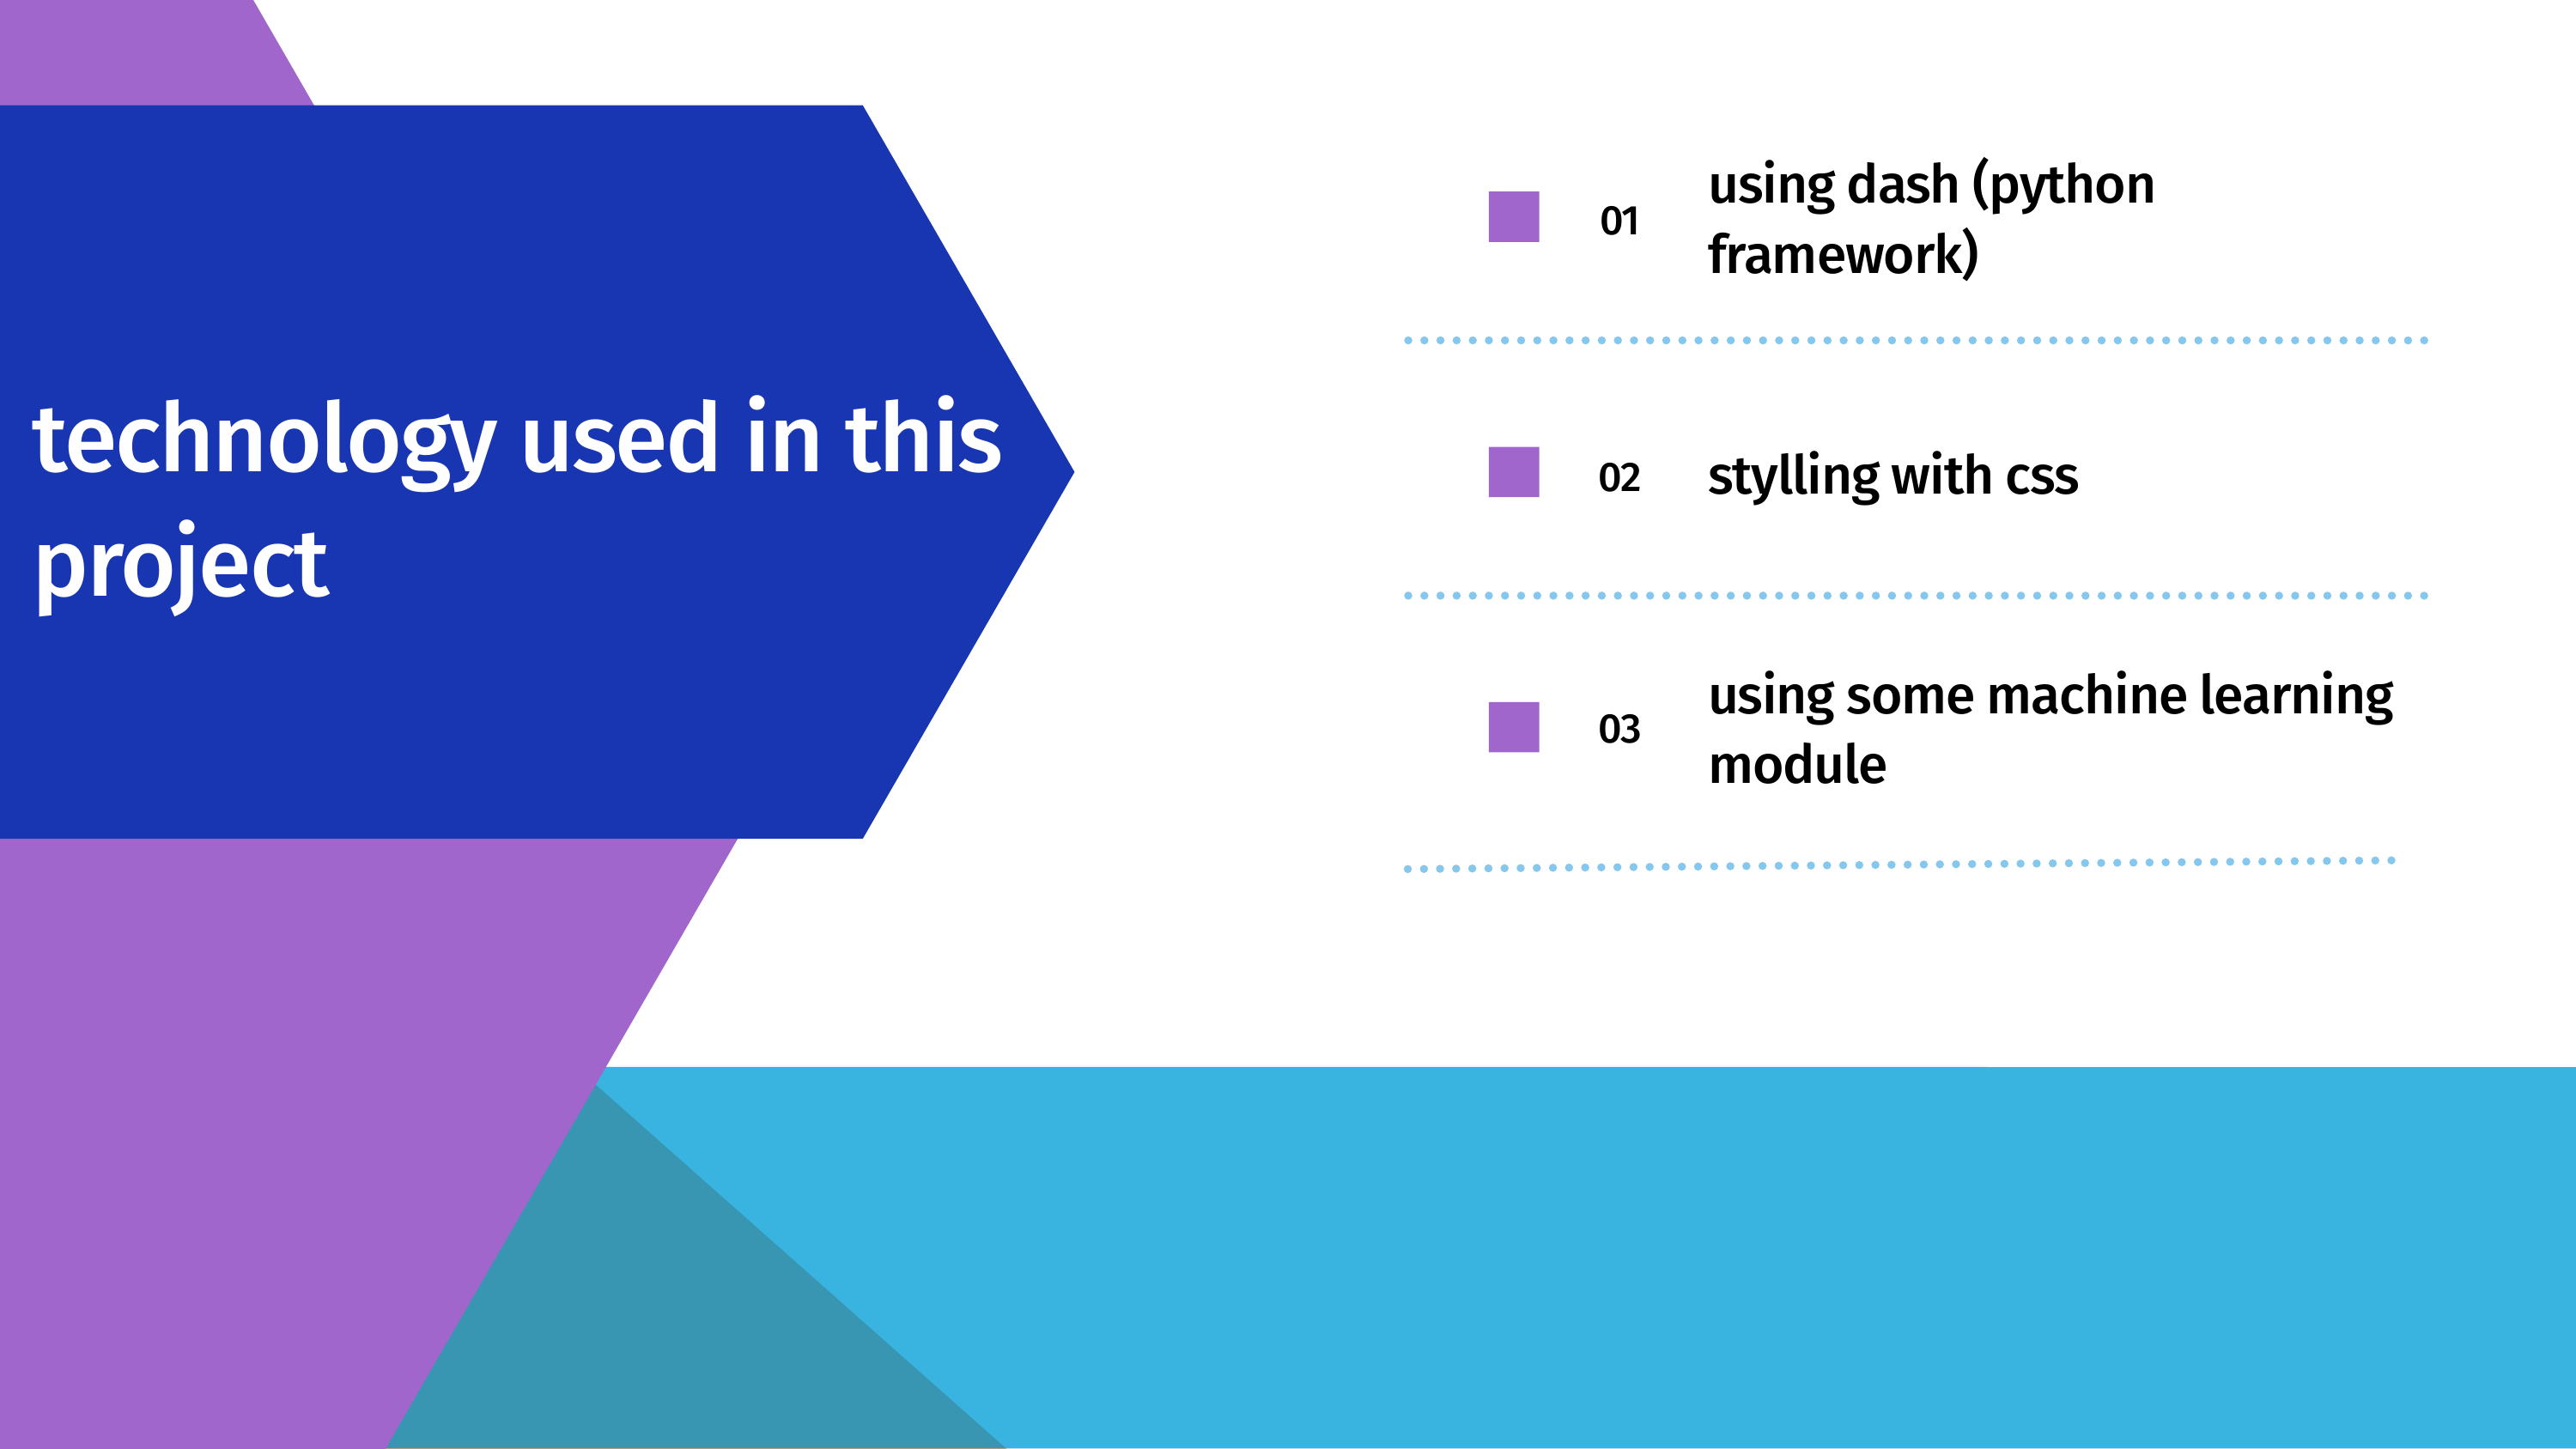

using dash (python framework)
01

technology used in this project
stylling with css
02

using some machine learning module
03